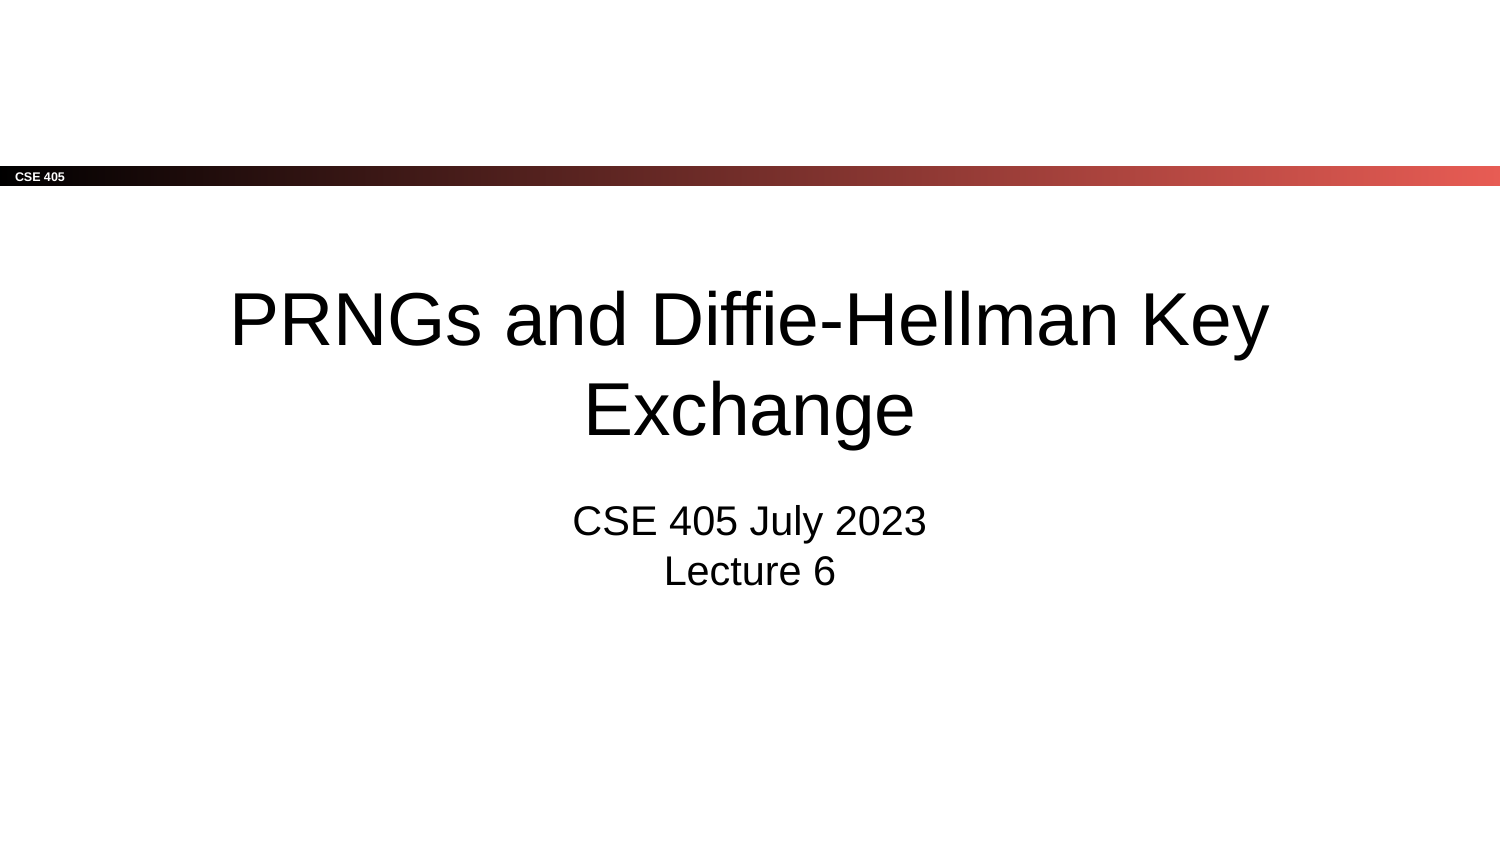

# PRNGs and Diffie-Hellman Key Exchange
CSE 405 July 2023
Lecture 6